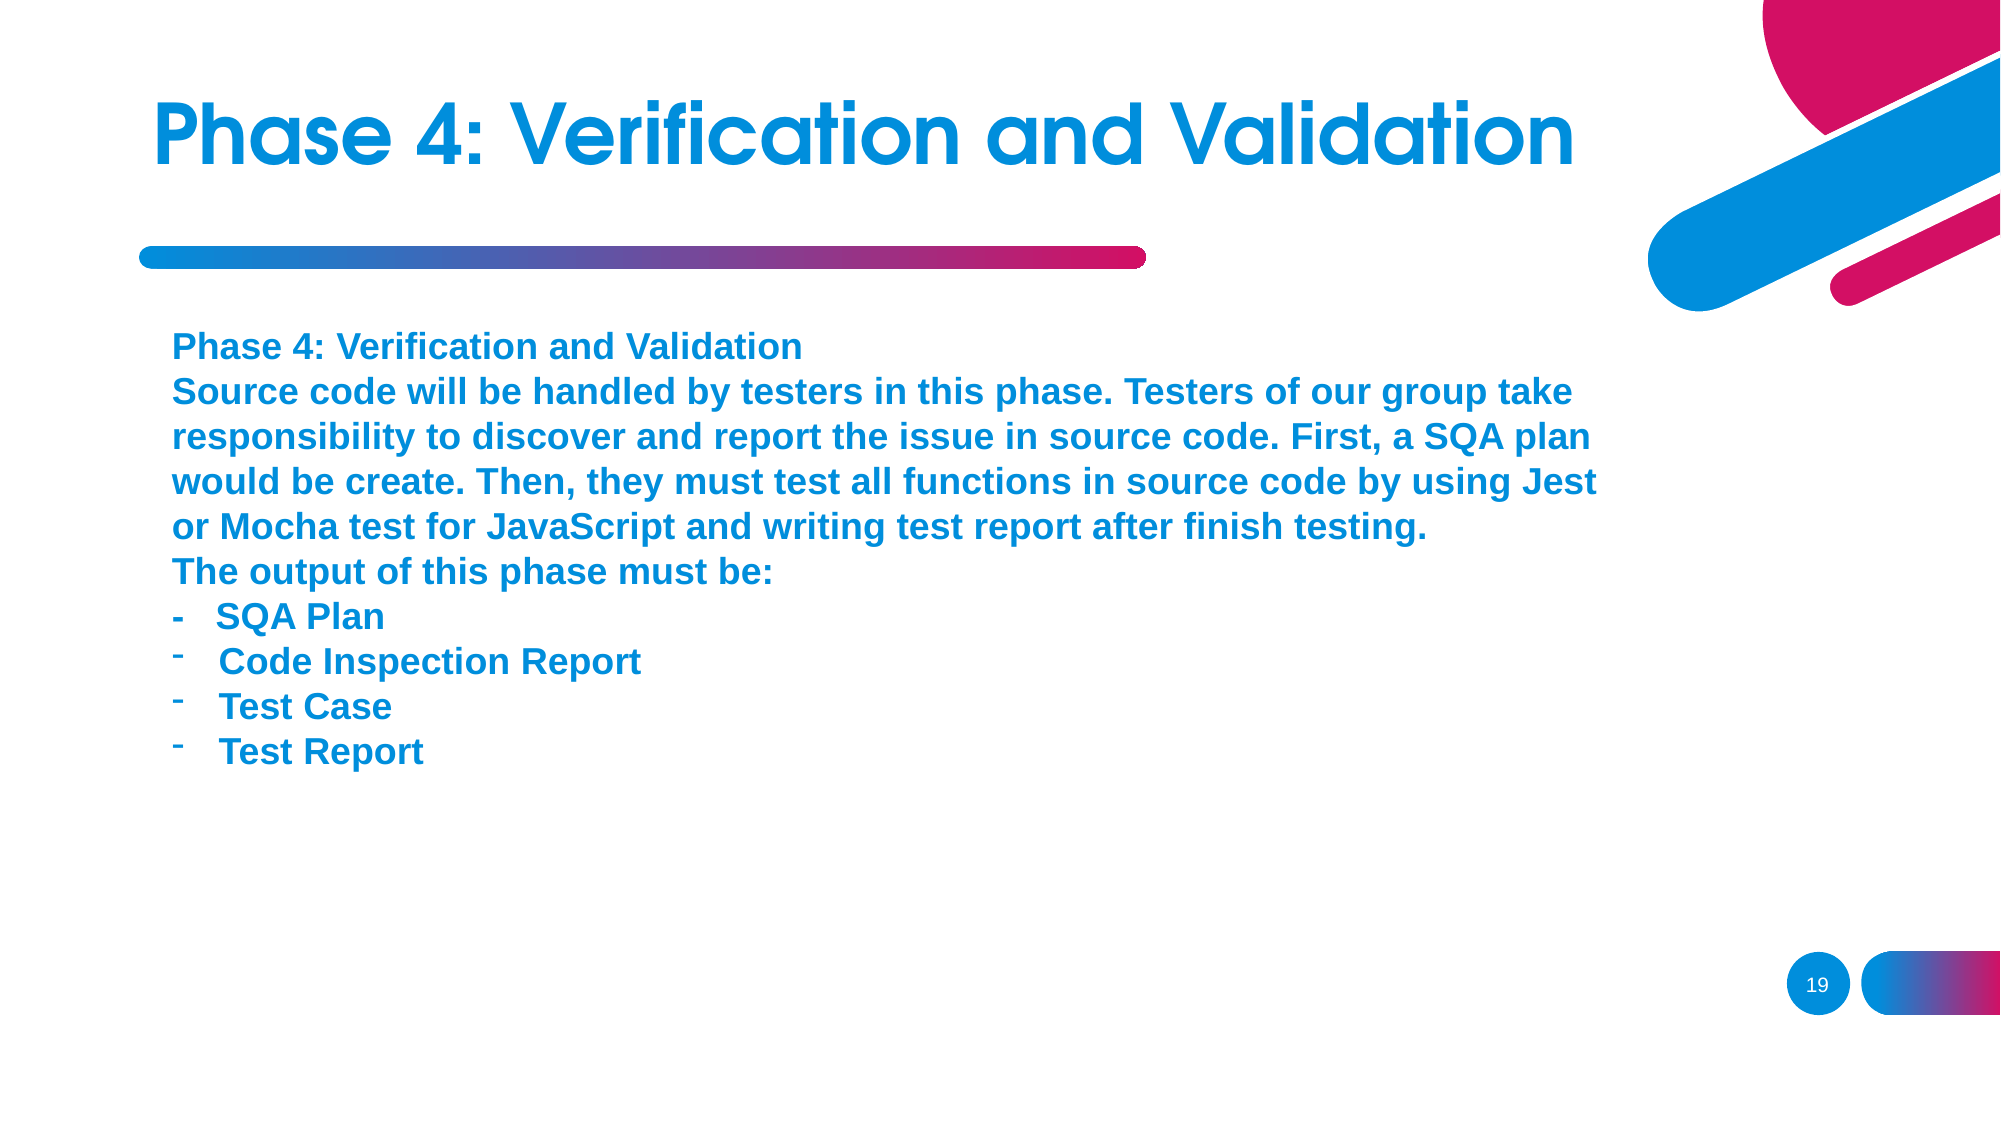

Phase 4: Verification and Validation
Phase 4: Verification and Validation
Source code will be handled by testers in this phase. Testers of our group take responsibility to discover and report the issue in source code. First, a SQA plan would be create. Then, they must test all functions in source code by using Jest or Mocha test for JavaScript and writing test report after finish testing.
The output of this phase must be:
-   SQA Plan
Code Inspection Report
Test Case
Test Report
19